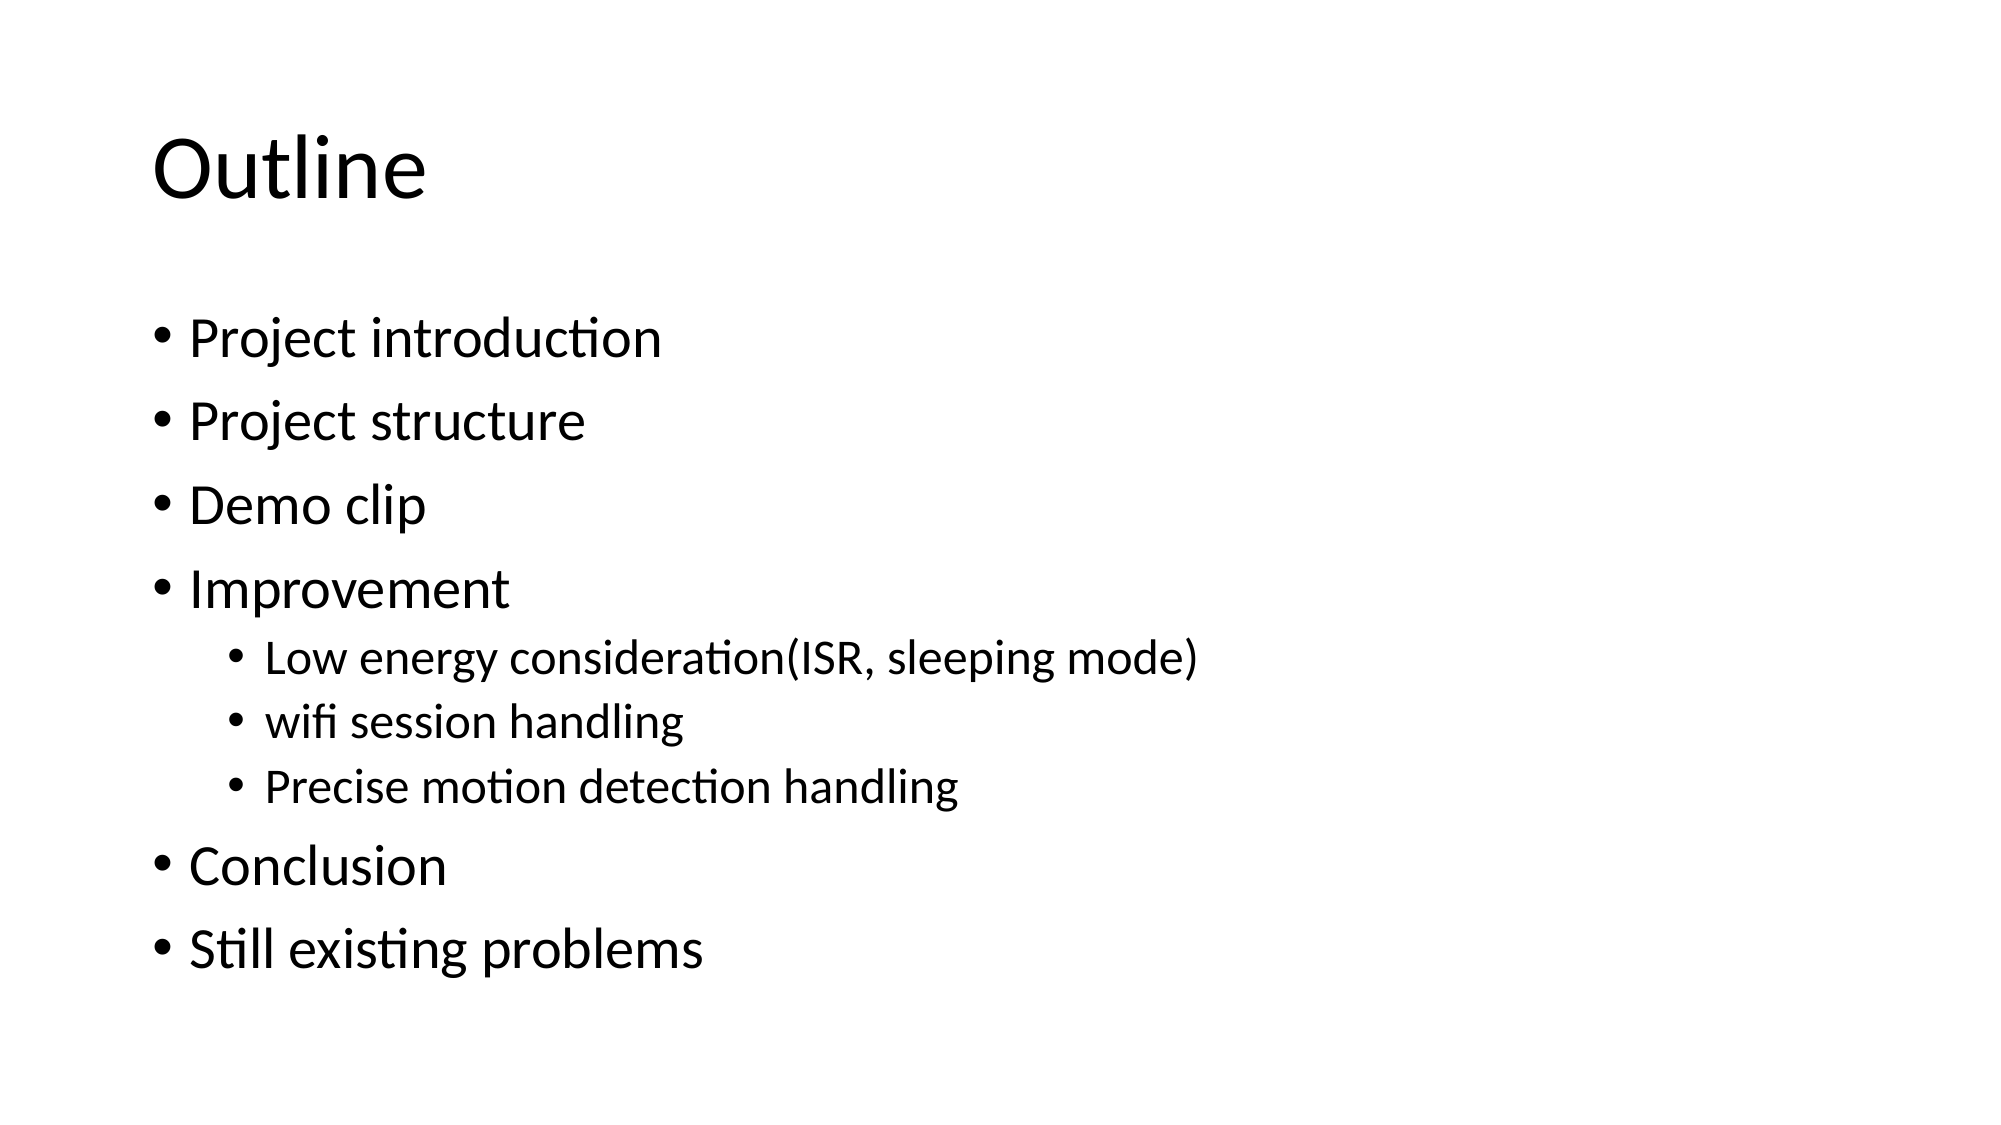

# Outline
Project introduction
Project structure
Demo clip
Improvement
Low energy consideration(ISR, sleeping mode)
wifi session handling
Precise motion detection handling
Conclusion
Still existing problems